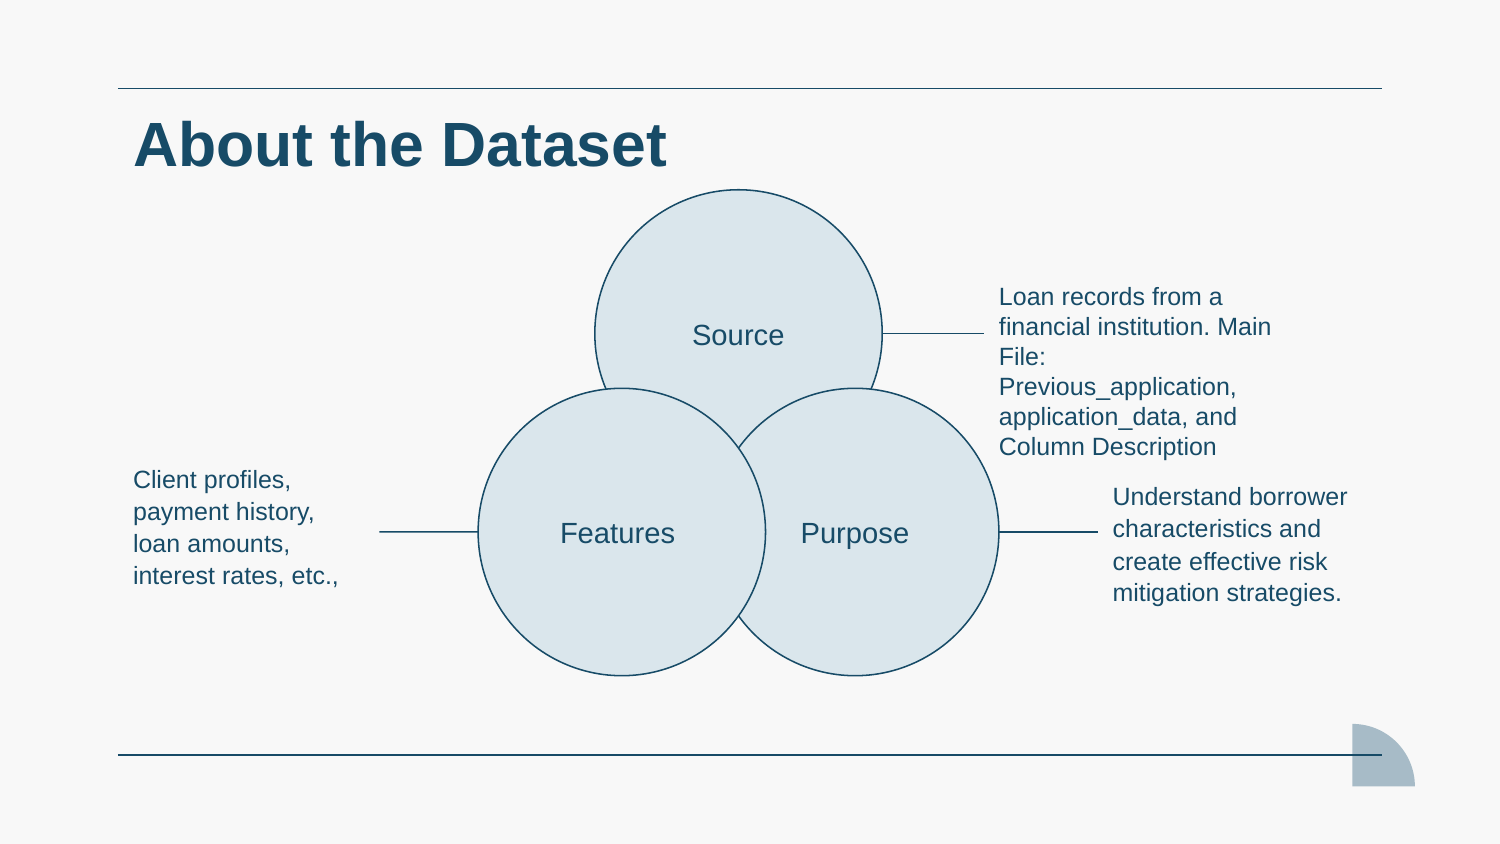

# About the Dataset
Source
Loan records from a financial institution. Main File: Previous_application, application_data, and Column Description
Features
Purpose
Client profiles, payment history, loan amounts, interest rates, etc.,
Understand borrower characteristics and create effective risk mitigation strategies.